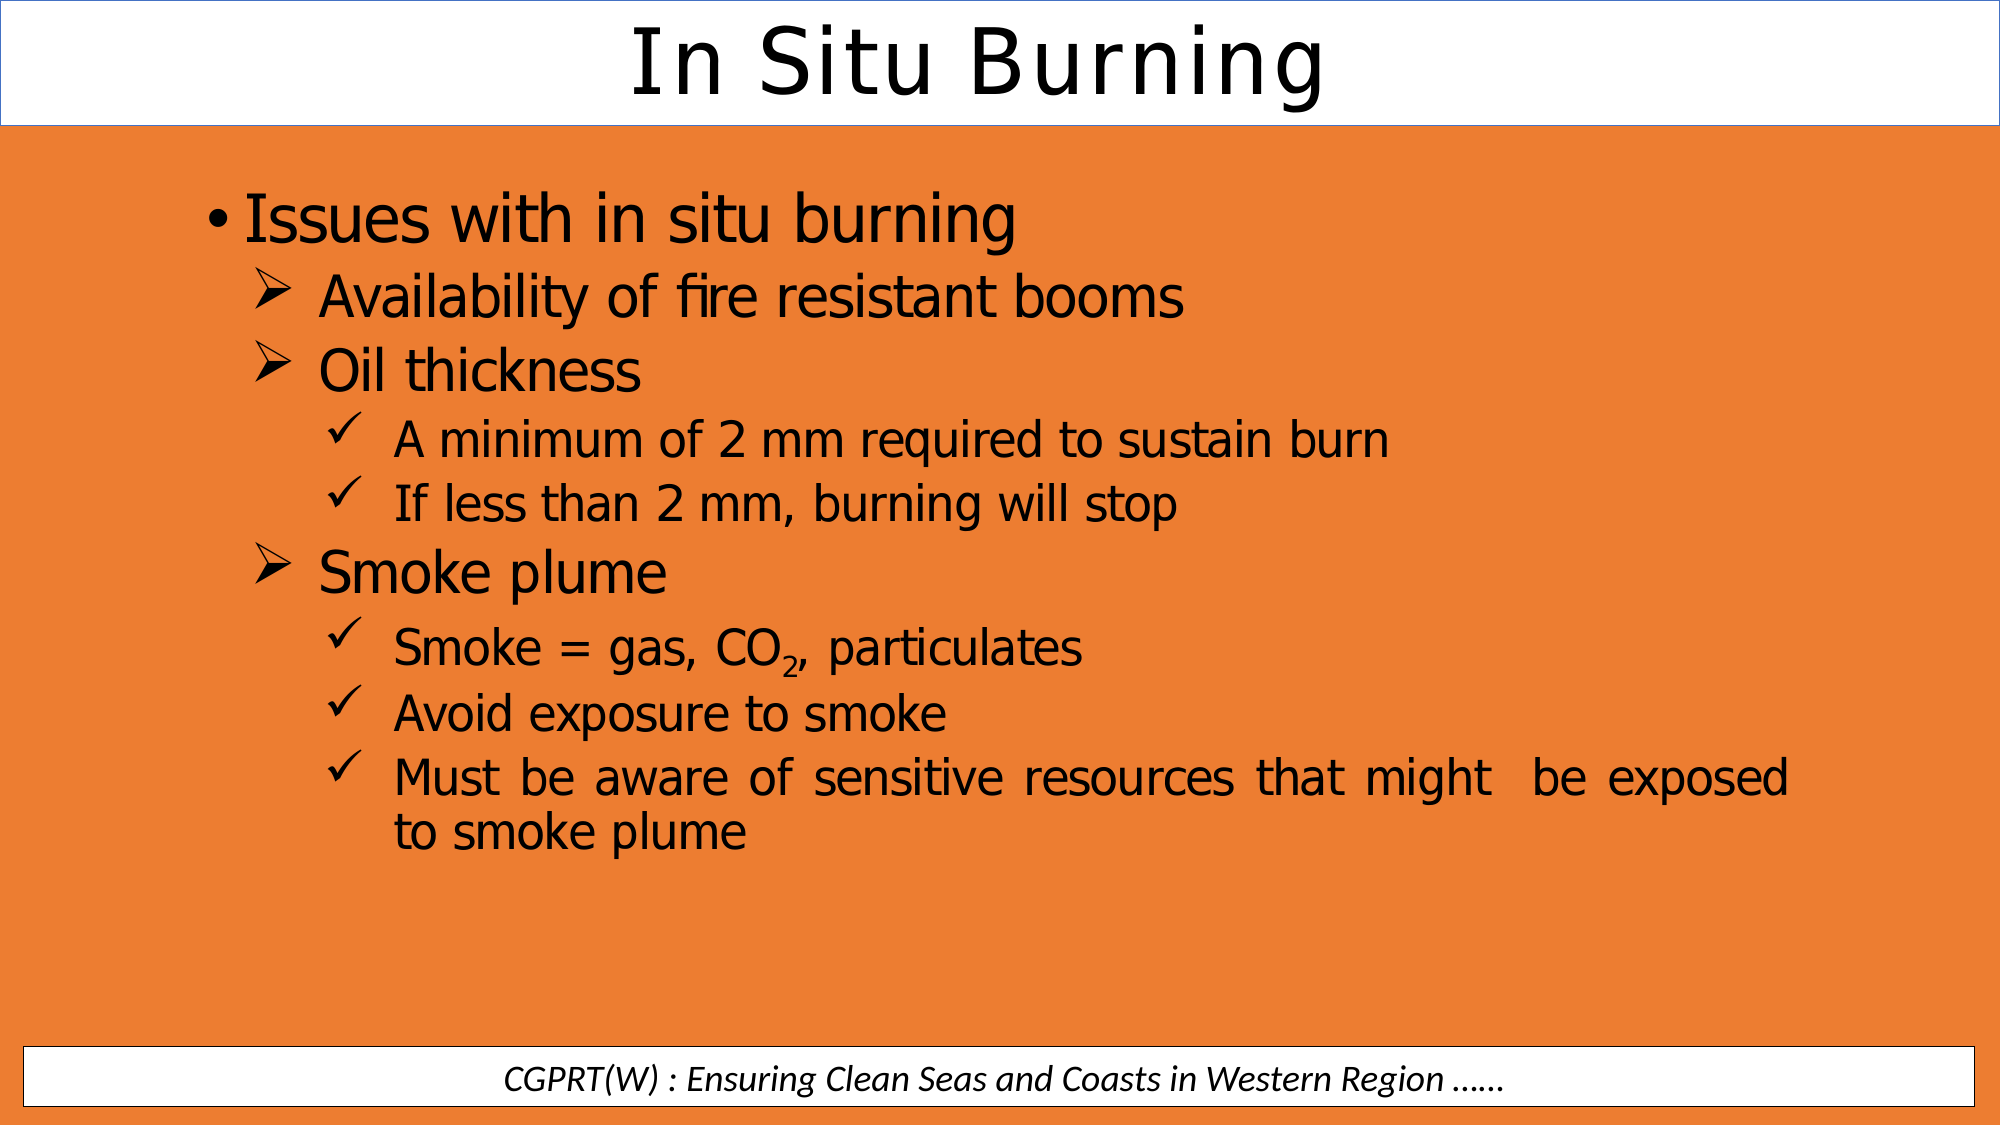

In Situ Burning
Issues with in situ burning
Availability of fire resistant booms
Oil thickness
A minimum of 2 mm required to sustain burn
If less than 2 mm, burning will stop
Smoke plume
Smoke = gas, CO2, particulates
Avoid exposure to smoke
Must be aware of sensitive resources that might  be exposed to smoke plume

 CGPRT(W) : Ensuring Clean Seas and Coasts in Western Region ……